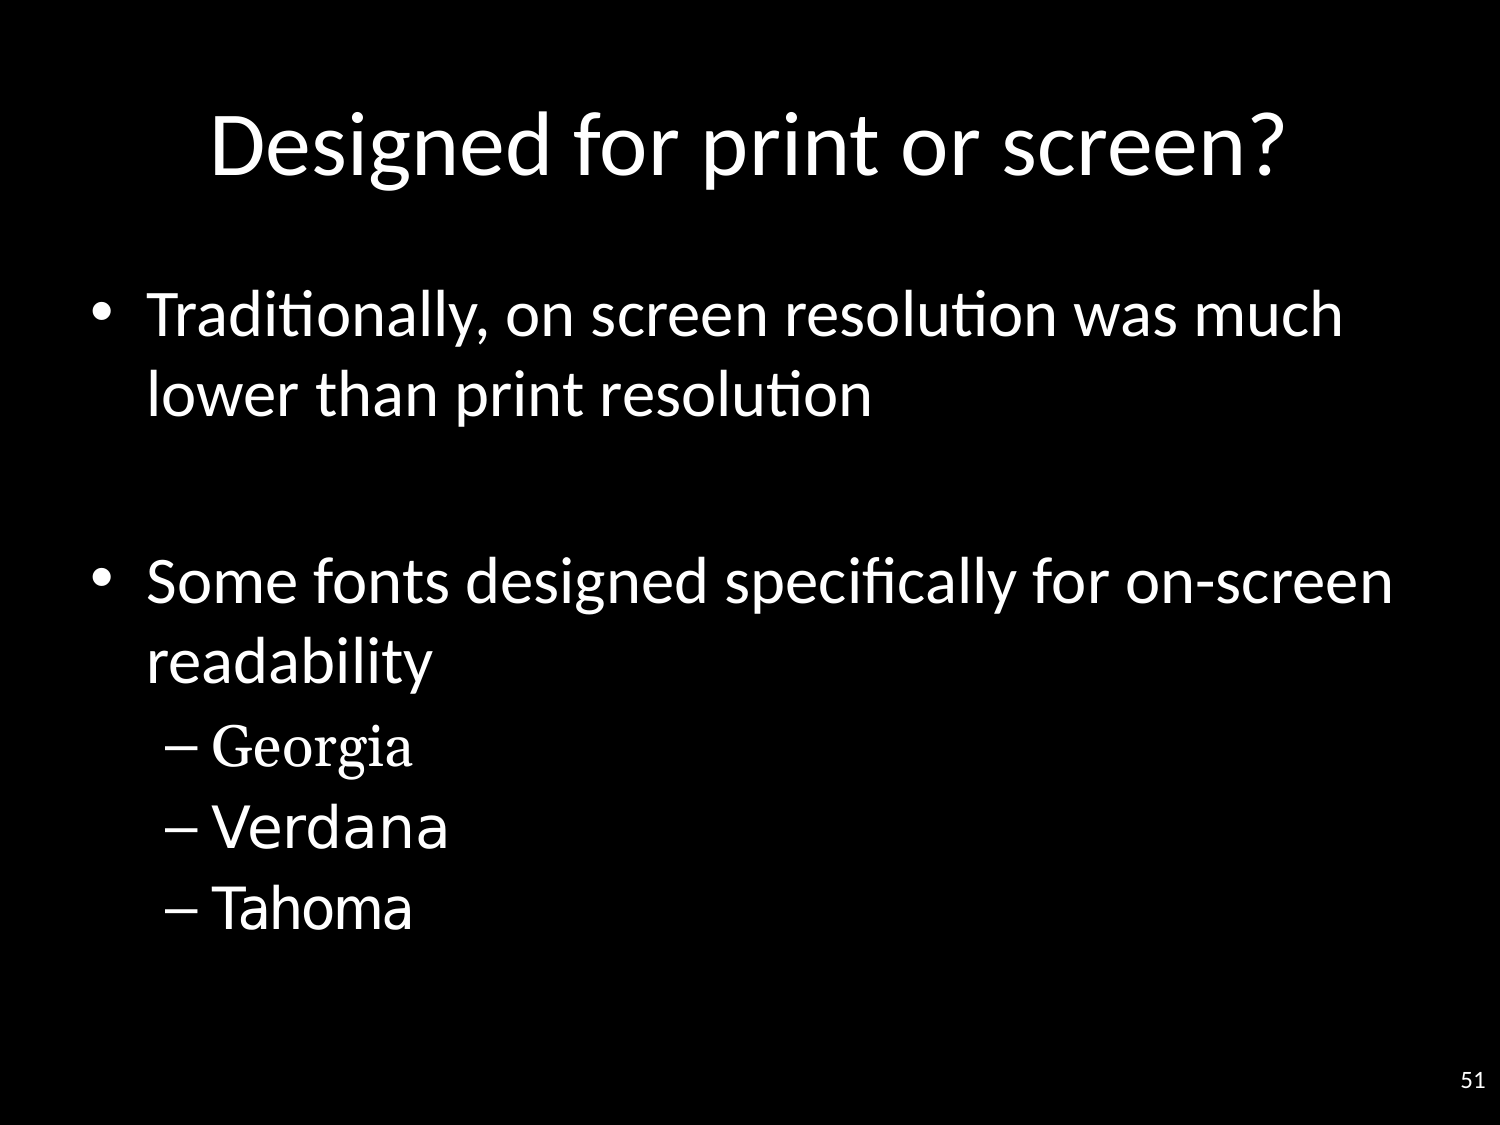

# Designed for print or screen?
Traditionally, on screen resolution was much lower than print resolution

Some fonts designed specifically for on-screen readability
Georgia
Verdana
Tahoma
51